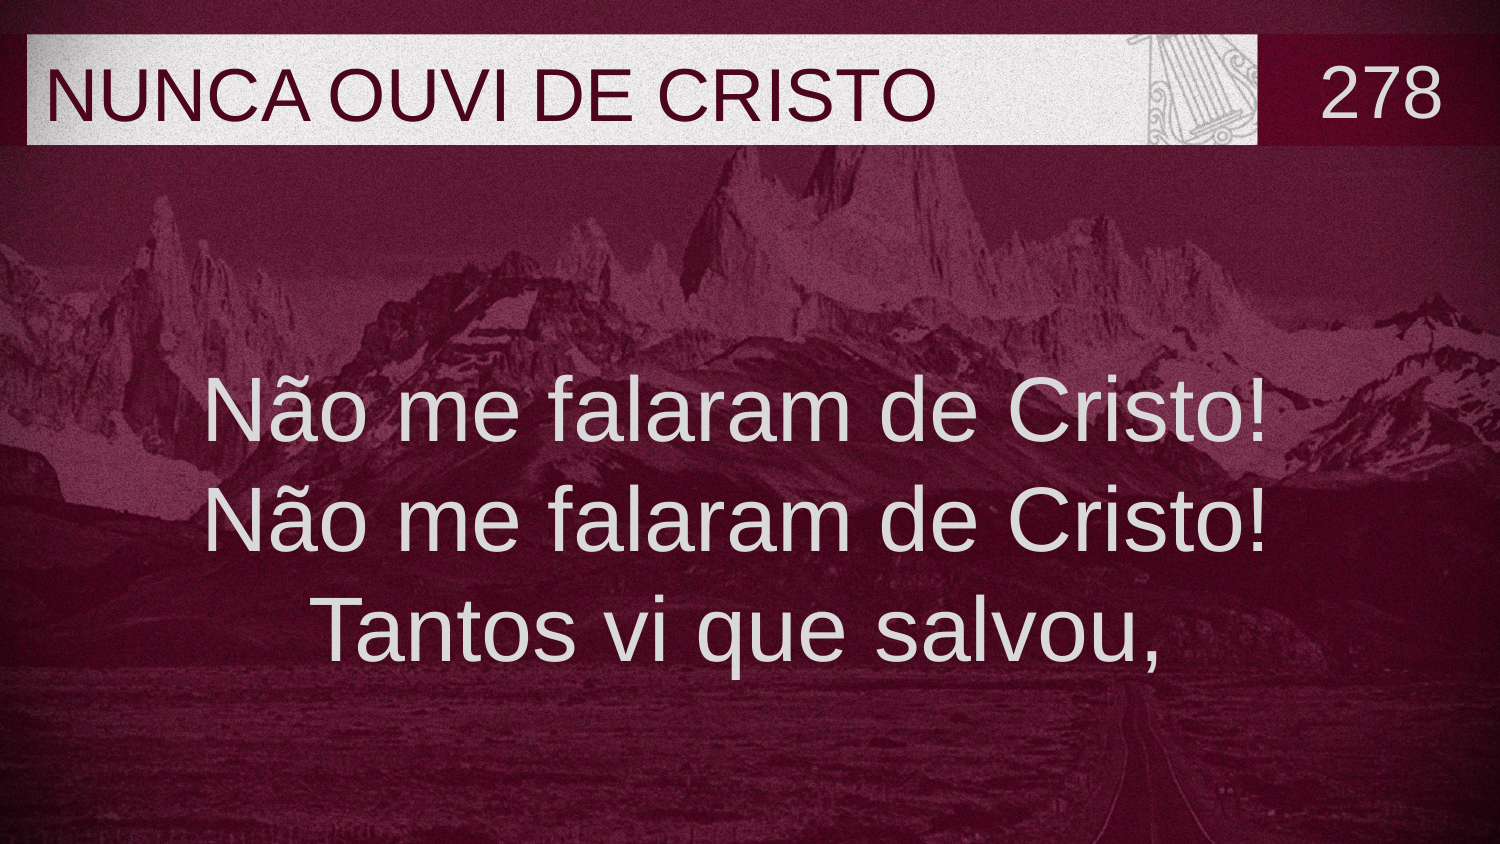

# NUNCA OUVI DE CRISTO
278
Não me falaram de Cristo!
Não me falaram de Cristo!
Tantos vi que salvou,